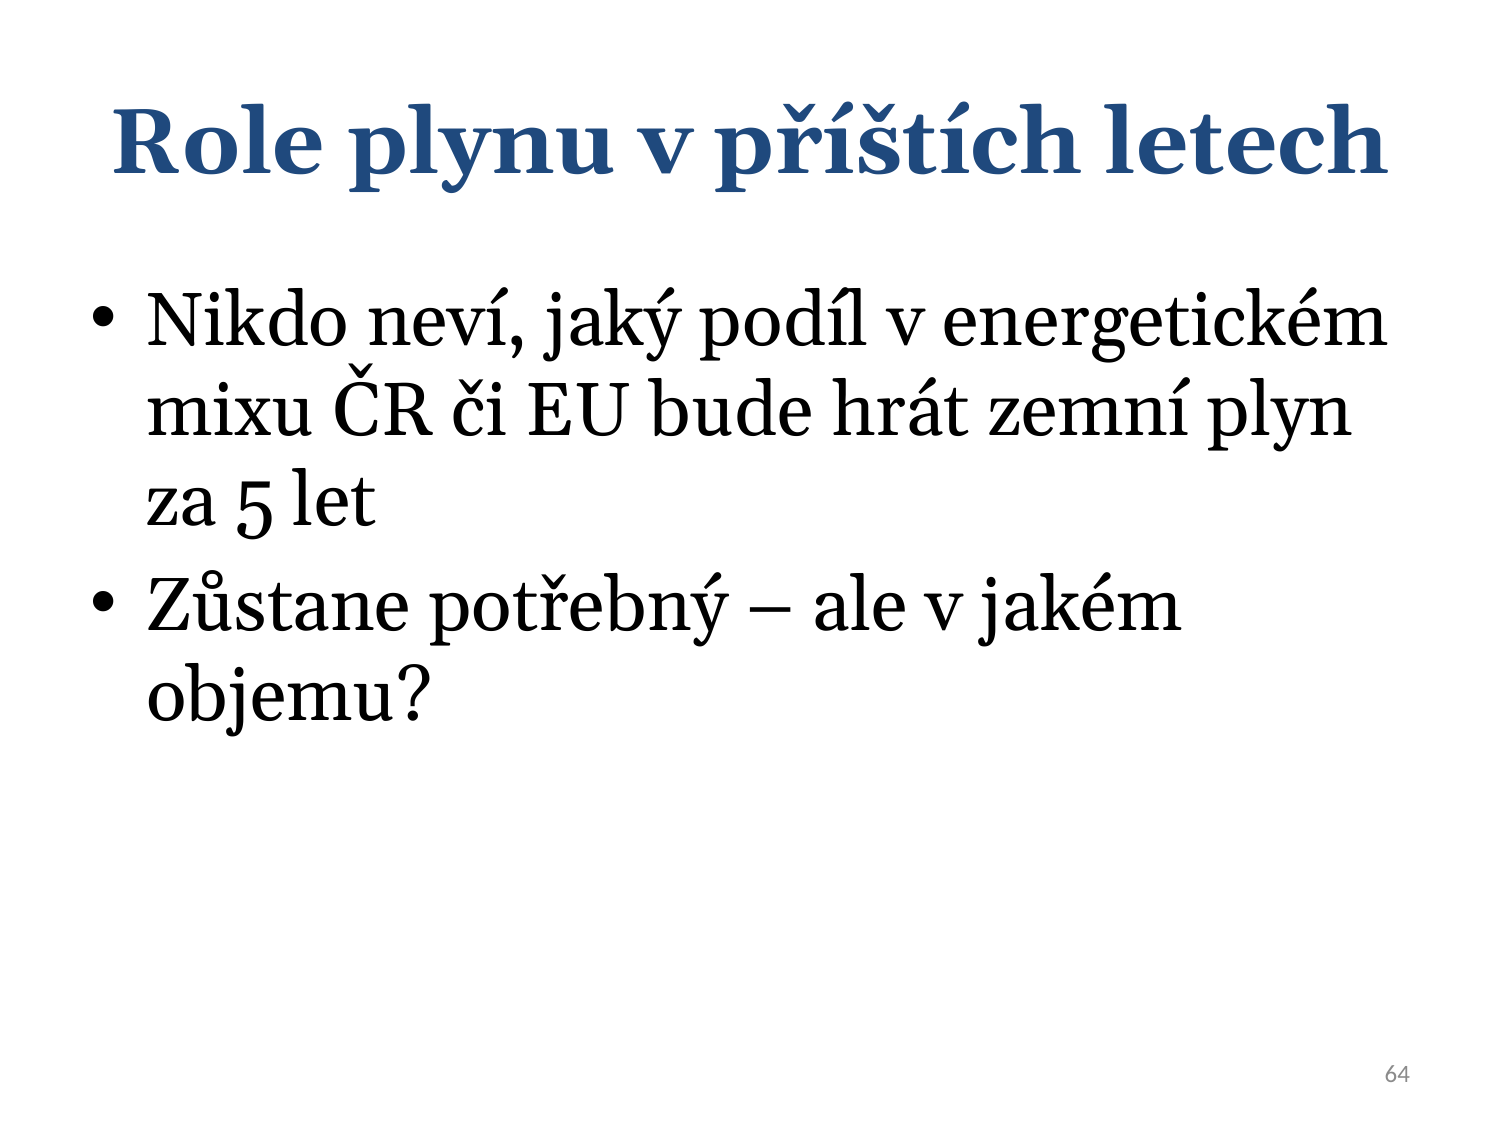

# Role plynu v příštích letech
Nikdo neví, jaký podíl v energetickém mixu ČR či EU bude hrát zemní plyn za 5 let
Zůstane potřebný – ale v jakém objemu?

64